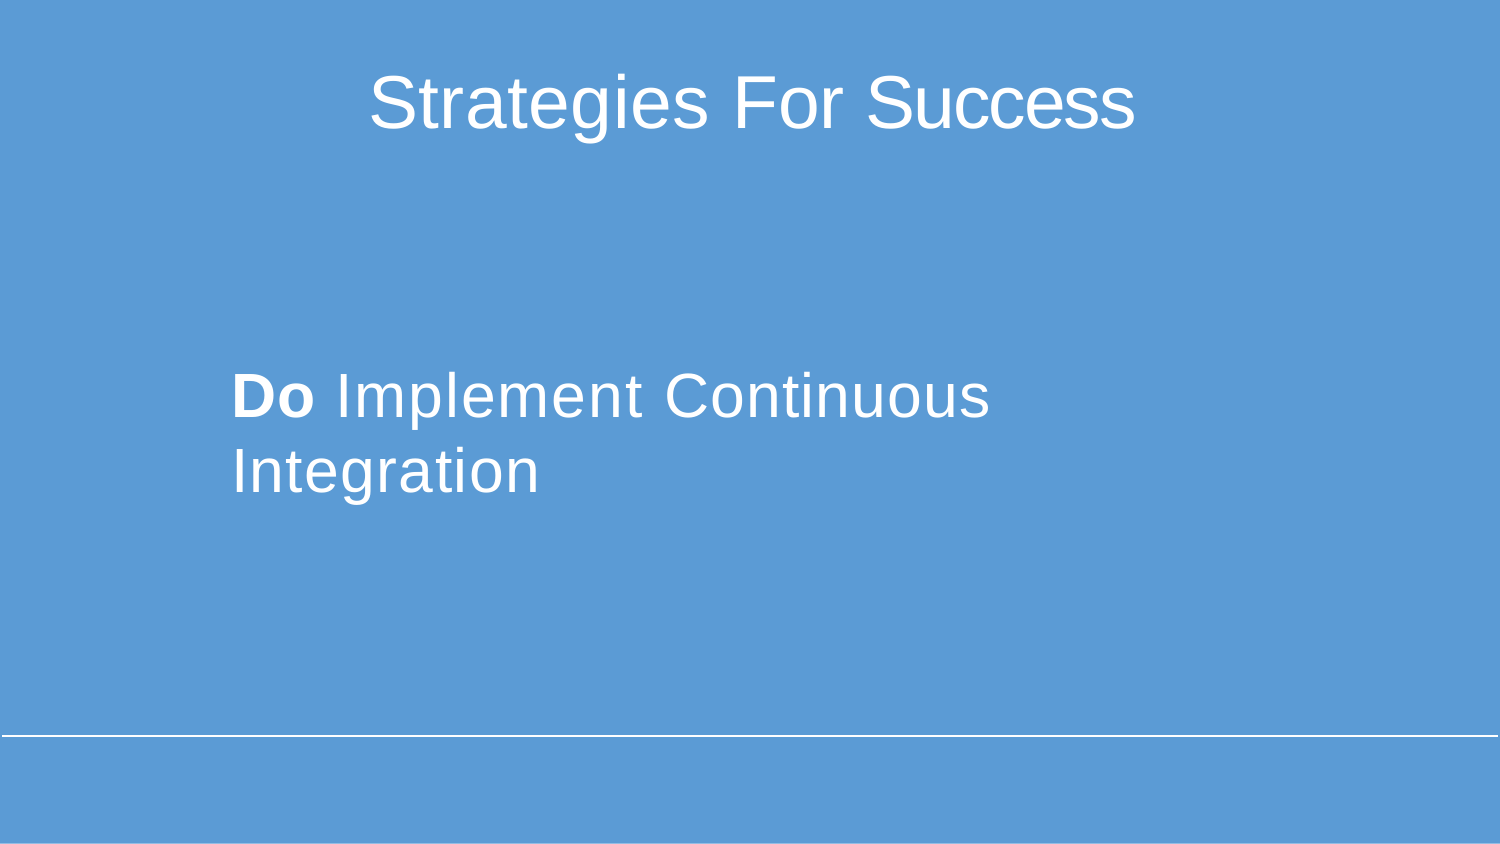

# Strategies For Success
Do Implement Continuous Integration